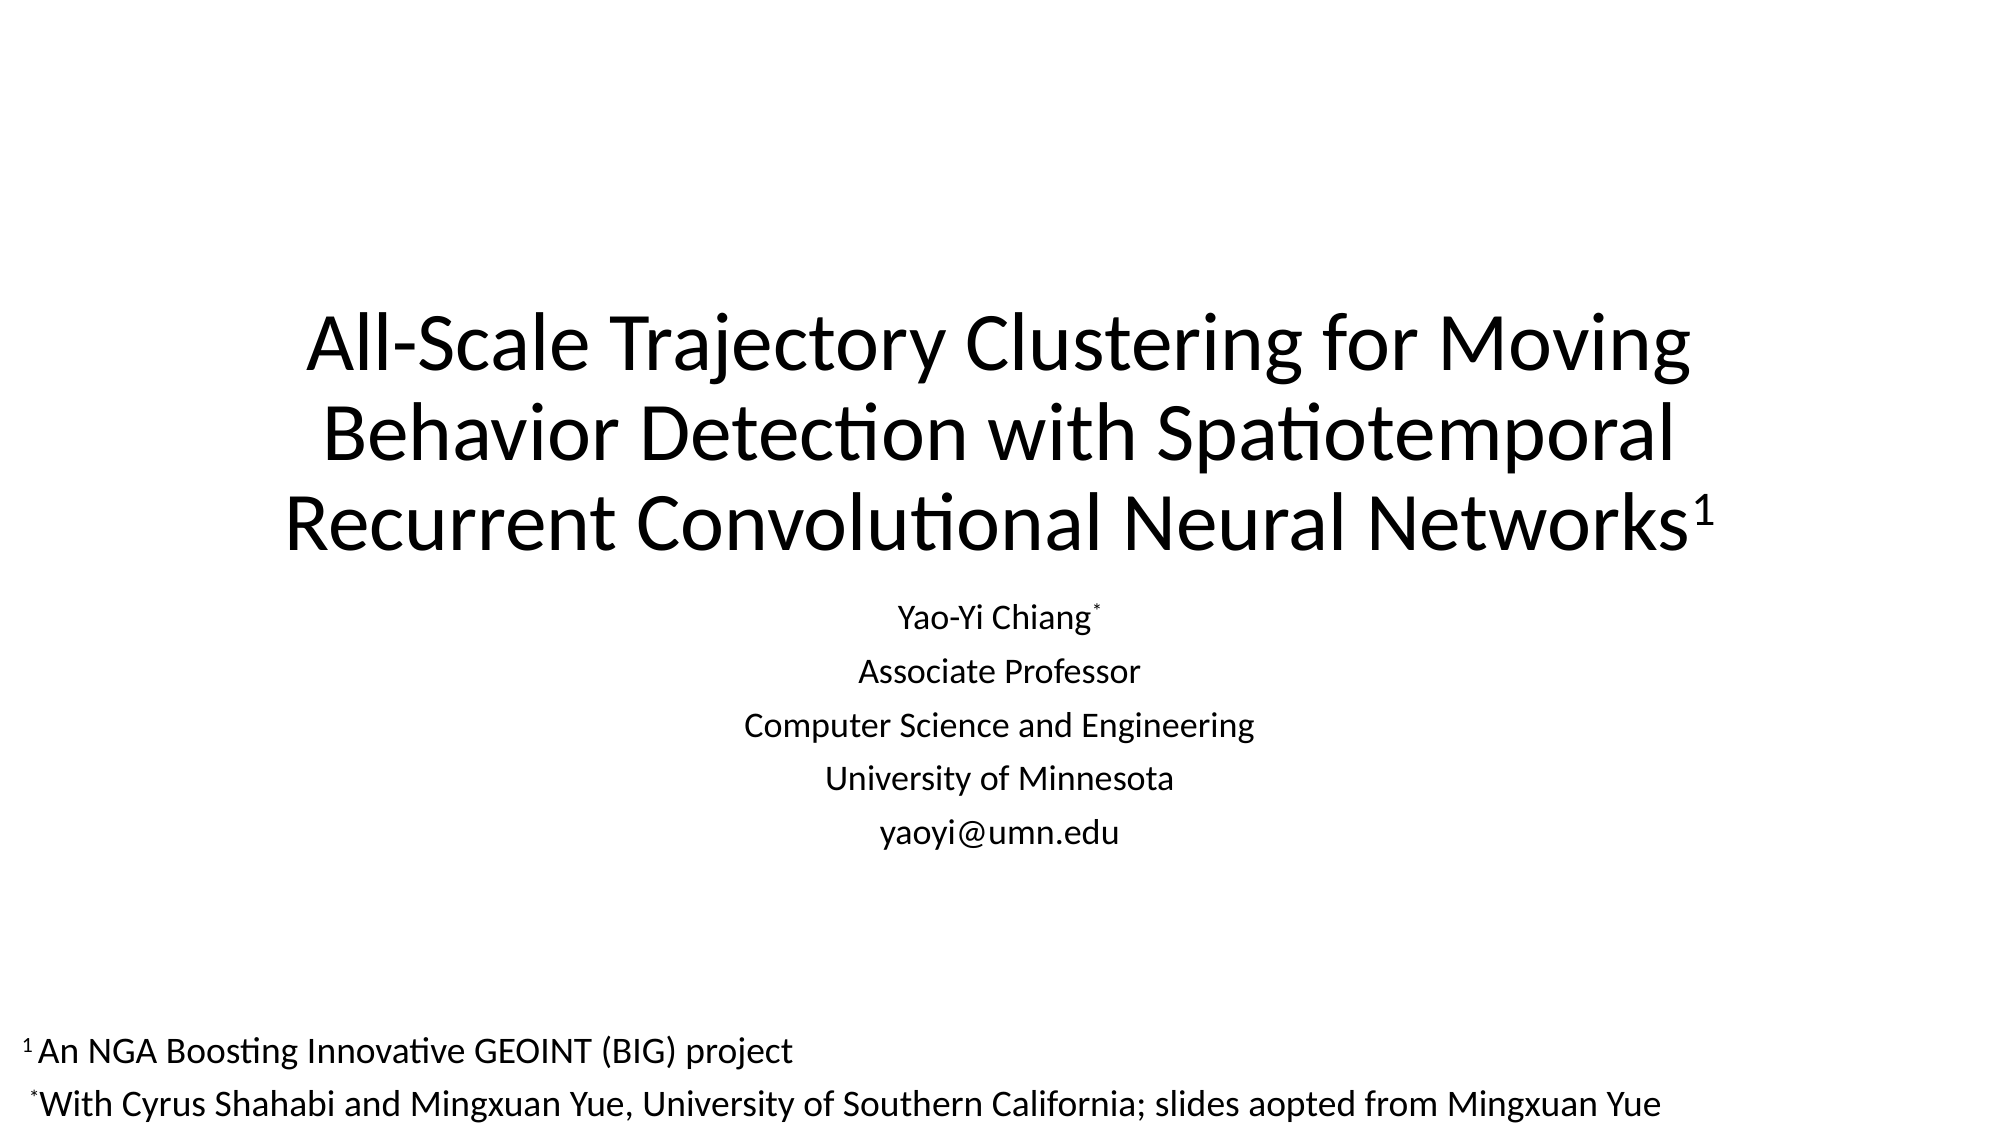

# All-Scale Trajectory Clustering for Moving Behavior Detection with Spatiotemporal Recurrent Convolutional Neural Networks1
Yao-Yi Chiang*
Associate Professor
Computer Science and Engineering
University of Minnesota
yaoyi@umn.edu
1 An NGA Boosting Innovative GEOINT (BIG) project

*With Cyrus Shahabi and Mingxuan Yue, University of Southern California; slides aopted from Mingxuan Yue